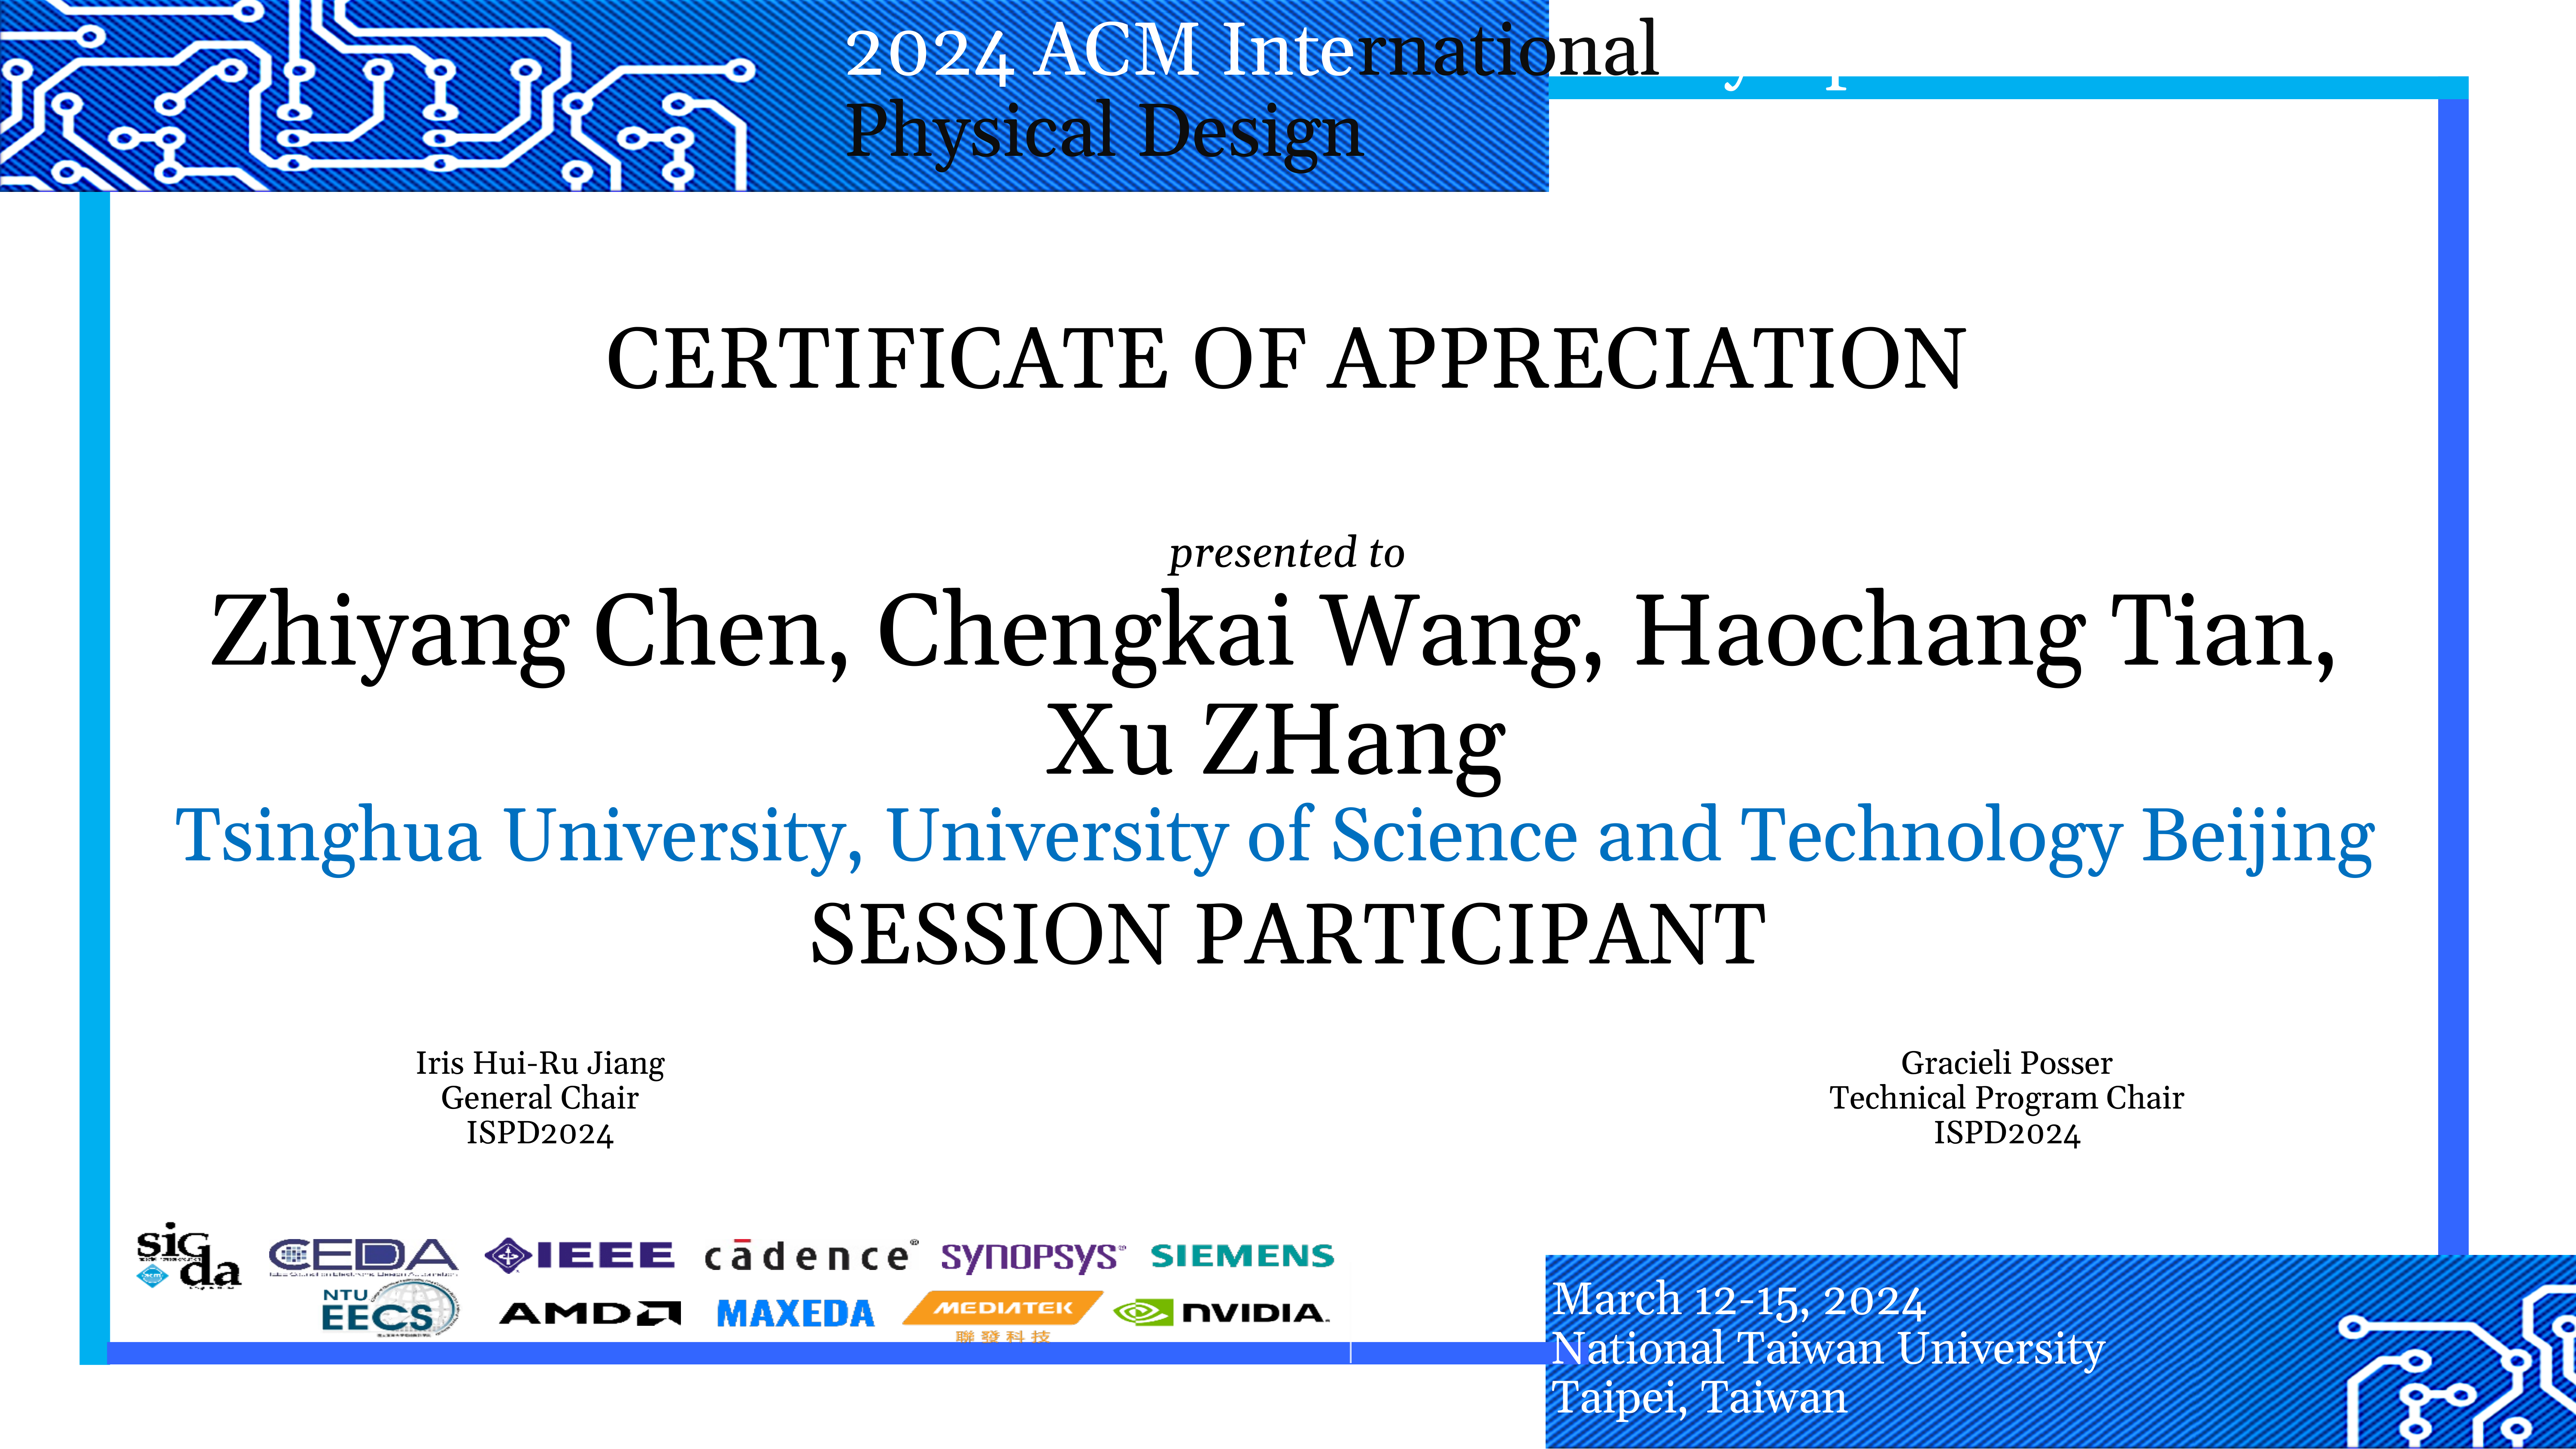

CERTIFICATE OF APPRECIATION
presented to
Zhiyang Chen, Chengkai Wang, Haochang Tian, Xu ZHang
Tsinghua University, University of Science and Technology Beijing
Session Participant